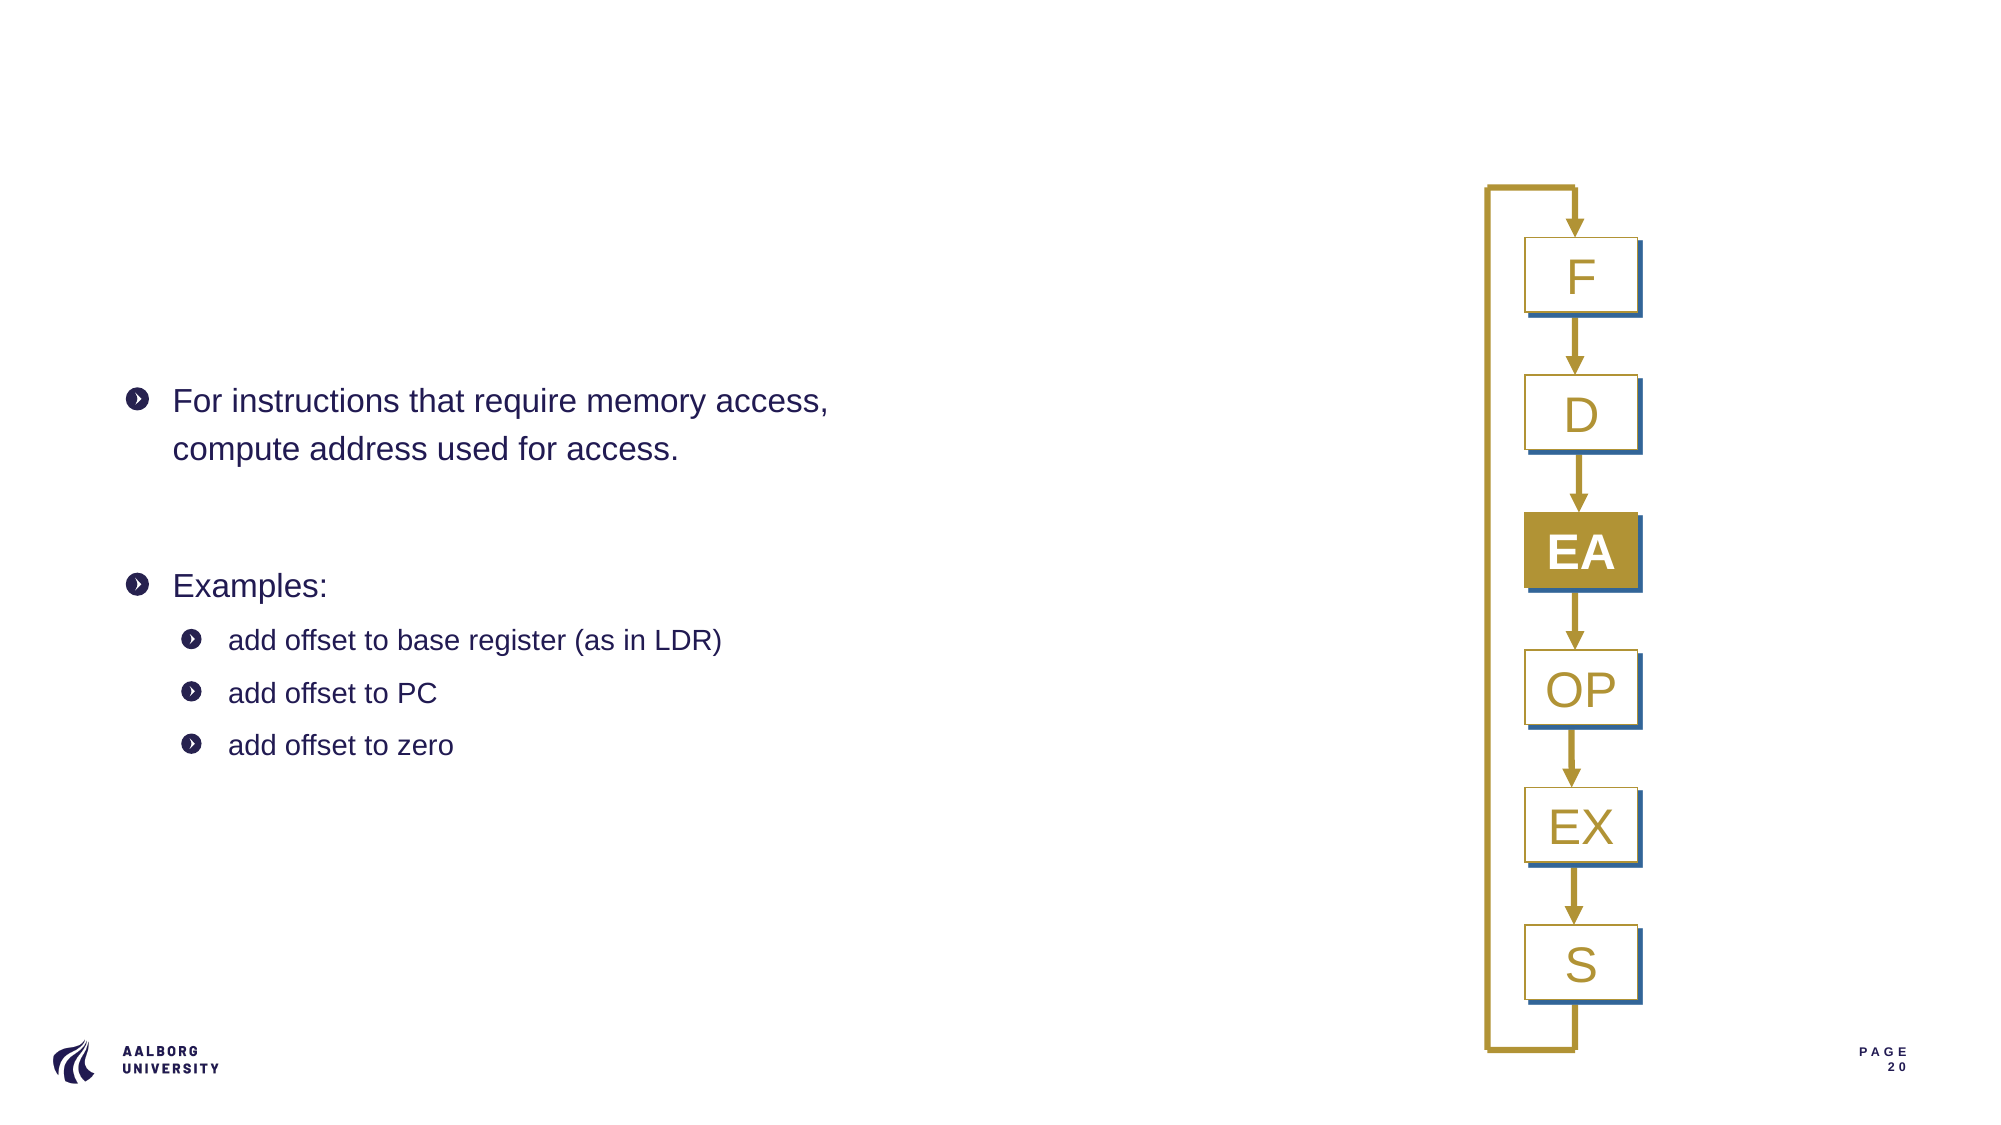

4-20
# Instruction Processing: EVALUATE ADDRESS

F

For instructions that require memory access,
compute address used for access.

Examples:
add offset to base register (as in LDR)
add offset to PC
add offset to zero
D

EA

OP

EX

S